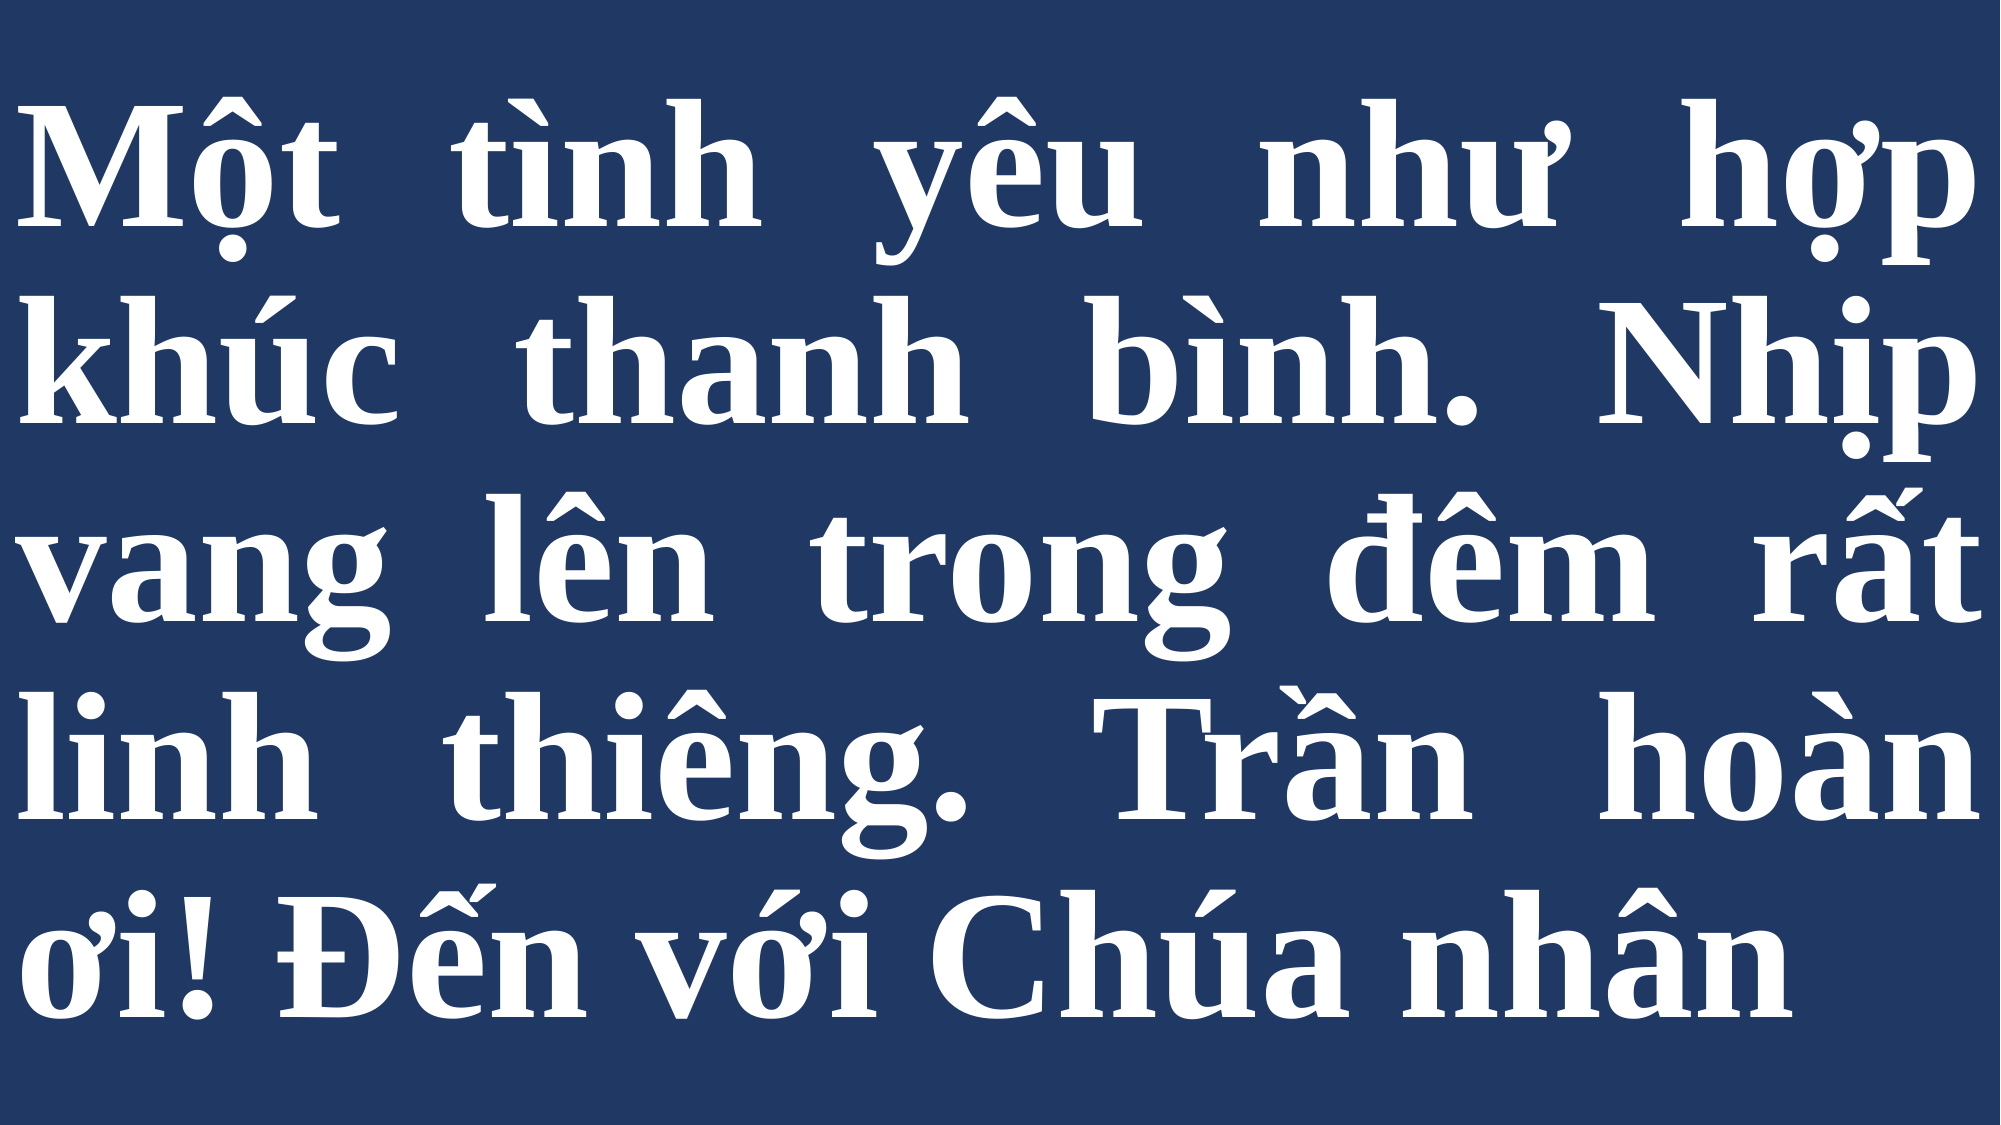

# Một tình yêu như hợp khúc thanh bình. Nhịp vang lên trong đêm rất linh thiêng. Trần hoàn ơi! Đến với Chúa nhân